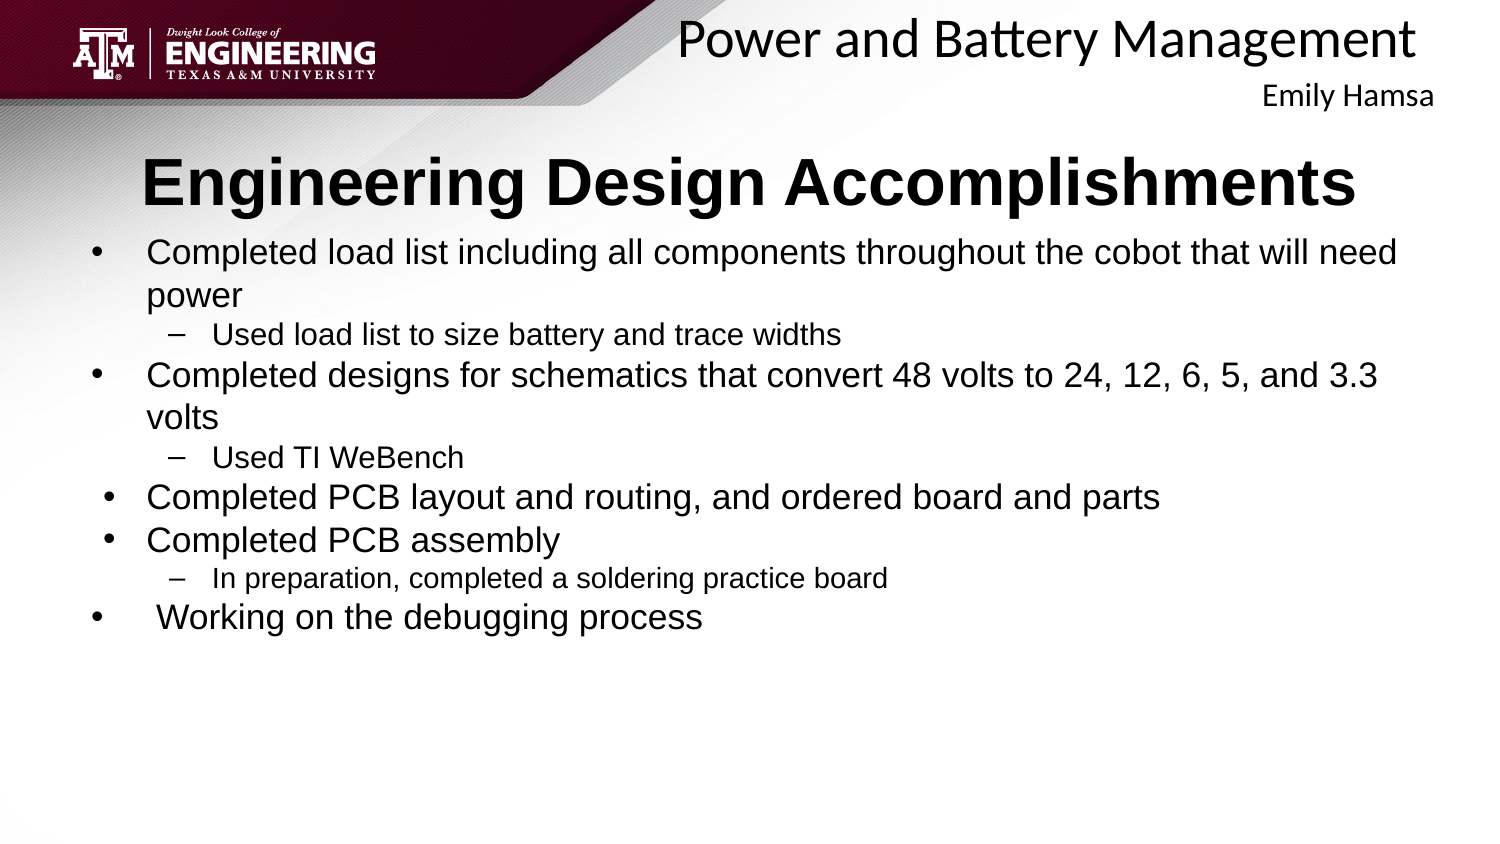

Power and Battery Management
Emily Hamsa
# Engineering Design Accomplishments
Completed load list including all components throughout the cobot that will need power
Used load list to size battery and trace widths
Completed designs for schematics that convert 48 volts to 24, 12, 6, 5, and 3.3 volts
Used TI WeBench
Completed PCB layout and routing, and ordered board and parts
Completed PCB assembly
In preparation, completed a soldering practice board
 Working on the debugging process